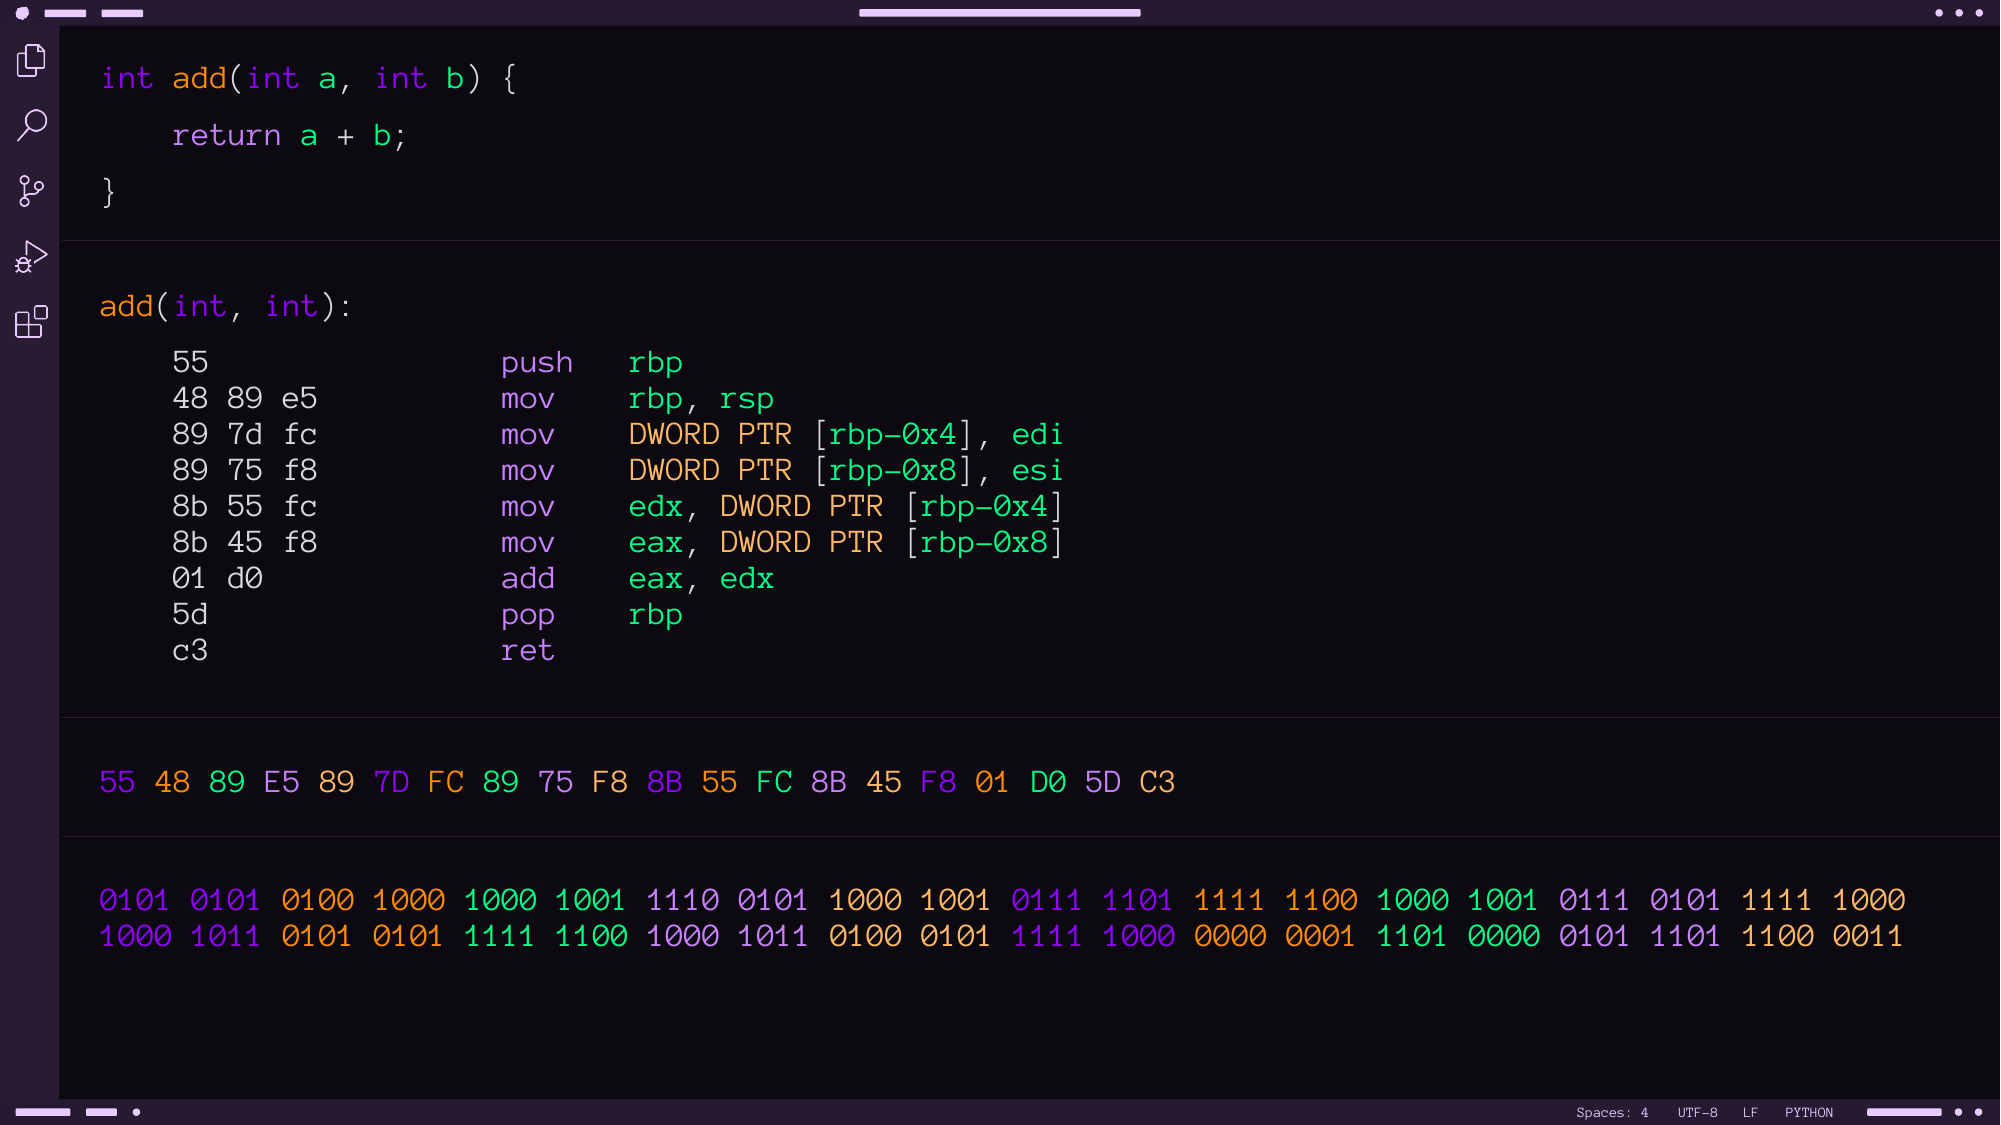

int add(int a, int b) {
    return a + b;
}
add(int, int):
    55                push   rbp
    48 89 e5          mov    rbp, rsp
    89 7d fc          mov    DWORD PTR [rbp-0x4], edi
    89 75 f8          mov    DWORD PTR [rbp-0x8], esi
    8b 55 fc          mov    edx, DWORD PTR [rbp-0x4]
    8b 45 f8          mov    eax, DWORD PTR [rbp-0x8]
    01 d0             add    eax, edx
    5d                pop    rbp
    c3                ret
55 48 89 E5 89 7D FC 89 75 F8 8B 55 FC 8B 45 F8 01 D0 5D C3
0101 0101 0100 1000 1000 1001 1110 0101 1000 1001 0111 1101 1111 1100 1000 1001 0111 0101 1111 1000 1000 1011 0101 0101 1111 1100 1000 1011 0100 0101 1111 1000 0000 0001 1101 0000 0101 1101 1100 0011